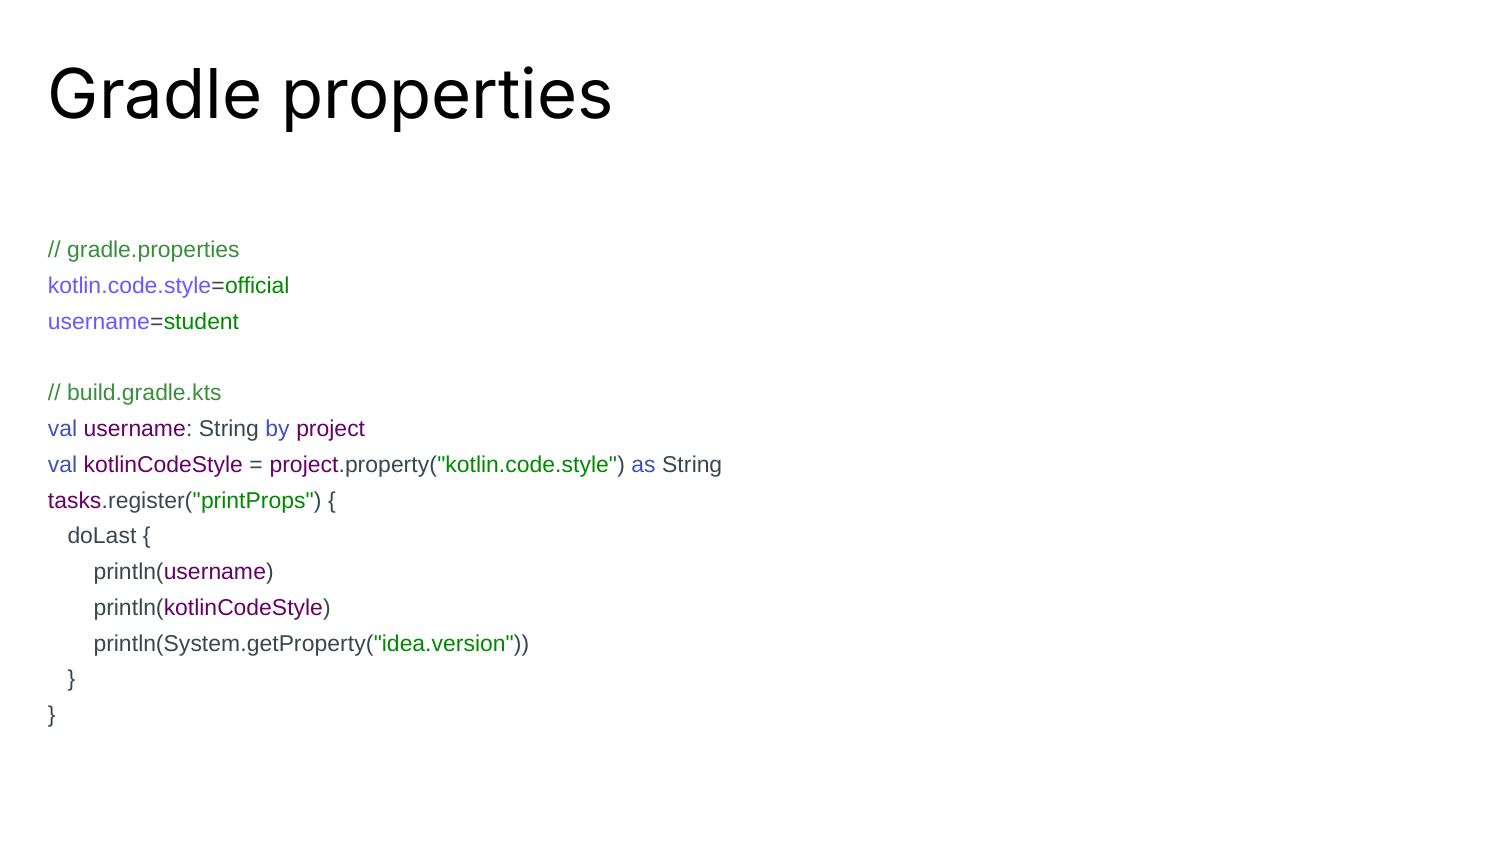

# Gradle properties
// gradle.properties
kotlin.code.style=official
username=student

// build.gradle.kts
val username: String by project
val kotlinCodeStyle = project.property("kotlin.code.style") as String
tasks.register("printProps") {
   doLast {
       println(username)
       println(kotlinCodeStyle)
       println(System.getProperty("idea.version"))
   }
}